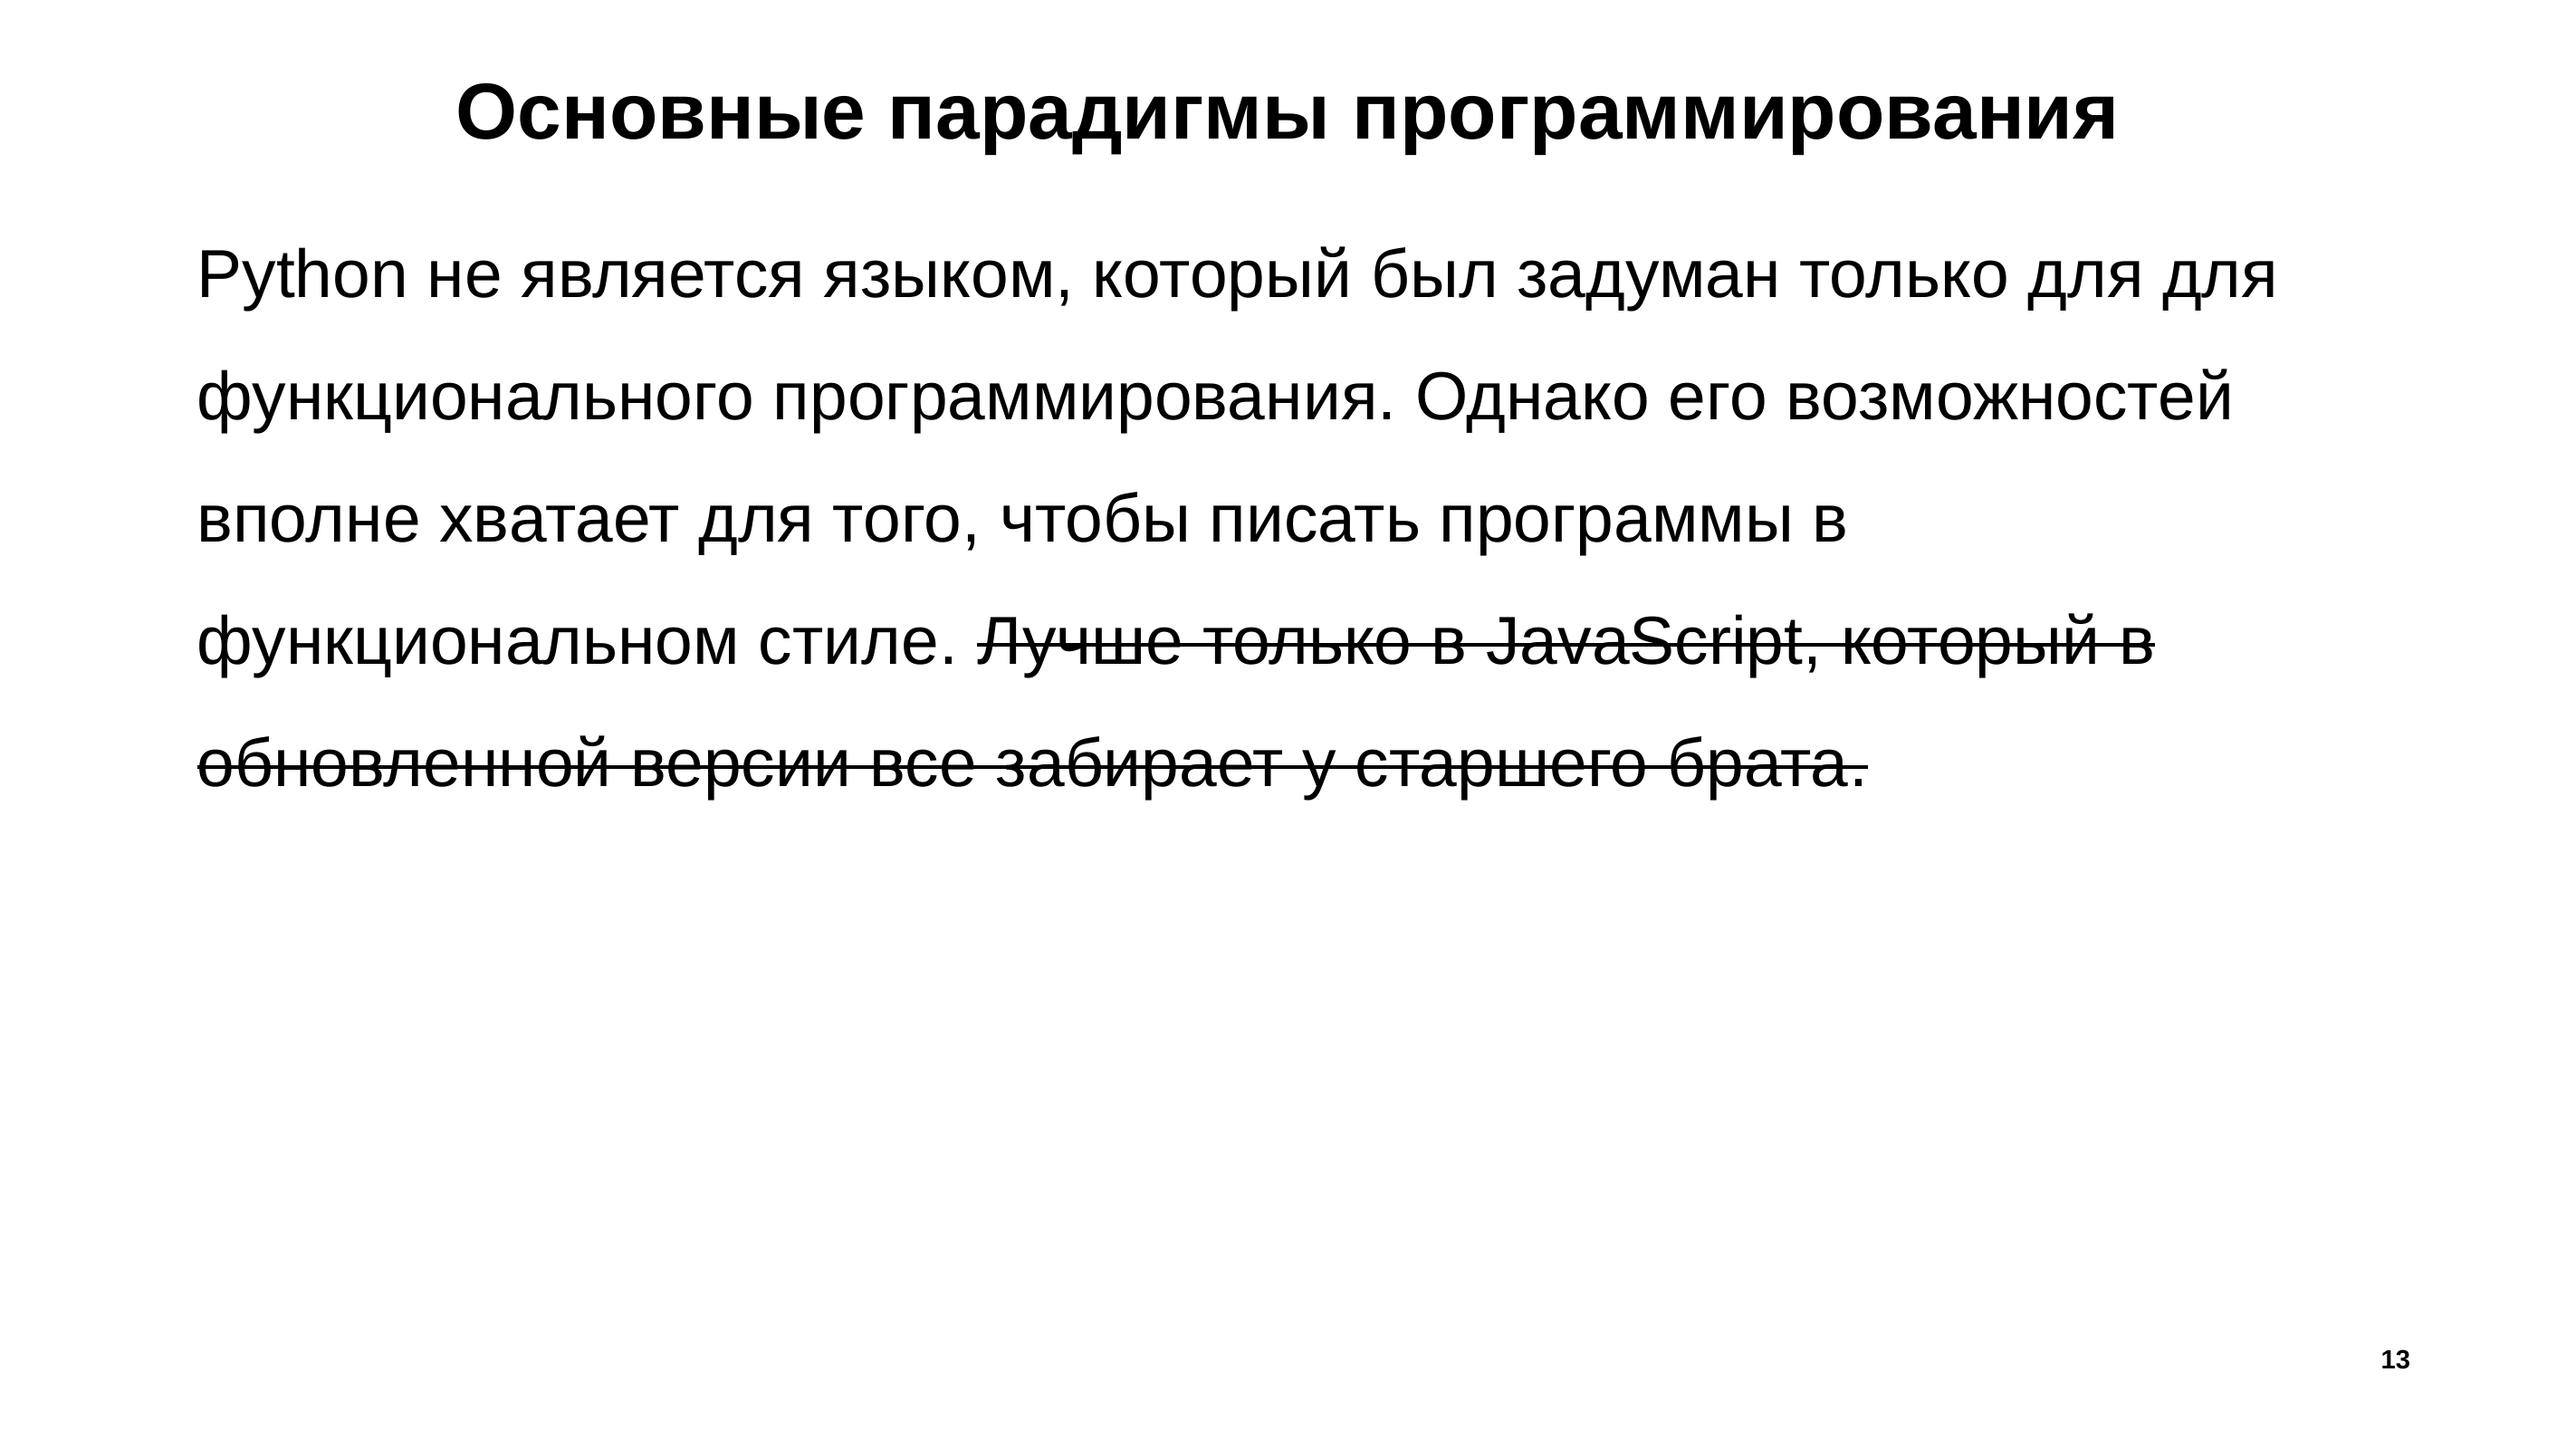

# Основные парадигмы программирования
Python не является языком, который был задуман только для для функционального программирования. Однако его возможностей вполне хватает для того, чтобы писать программы в функциональном стиле. Лучше только в JavaScript, который в обновленной версии все забирает у старшего брата.
13